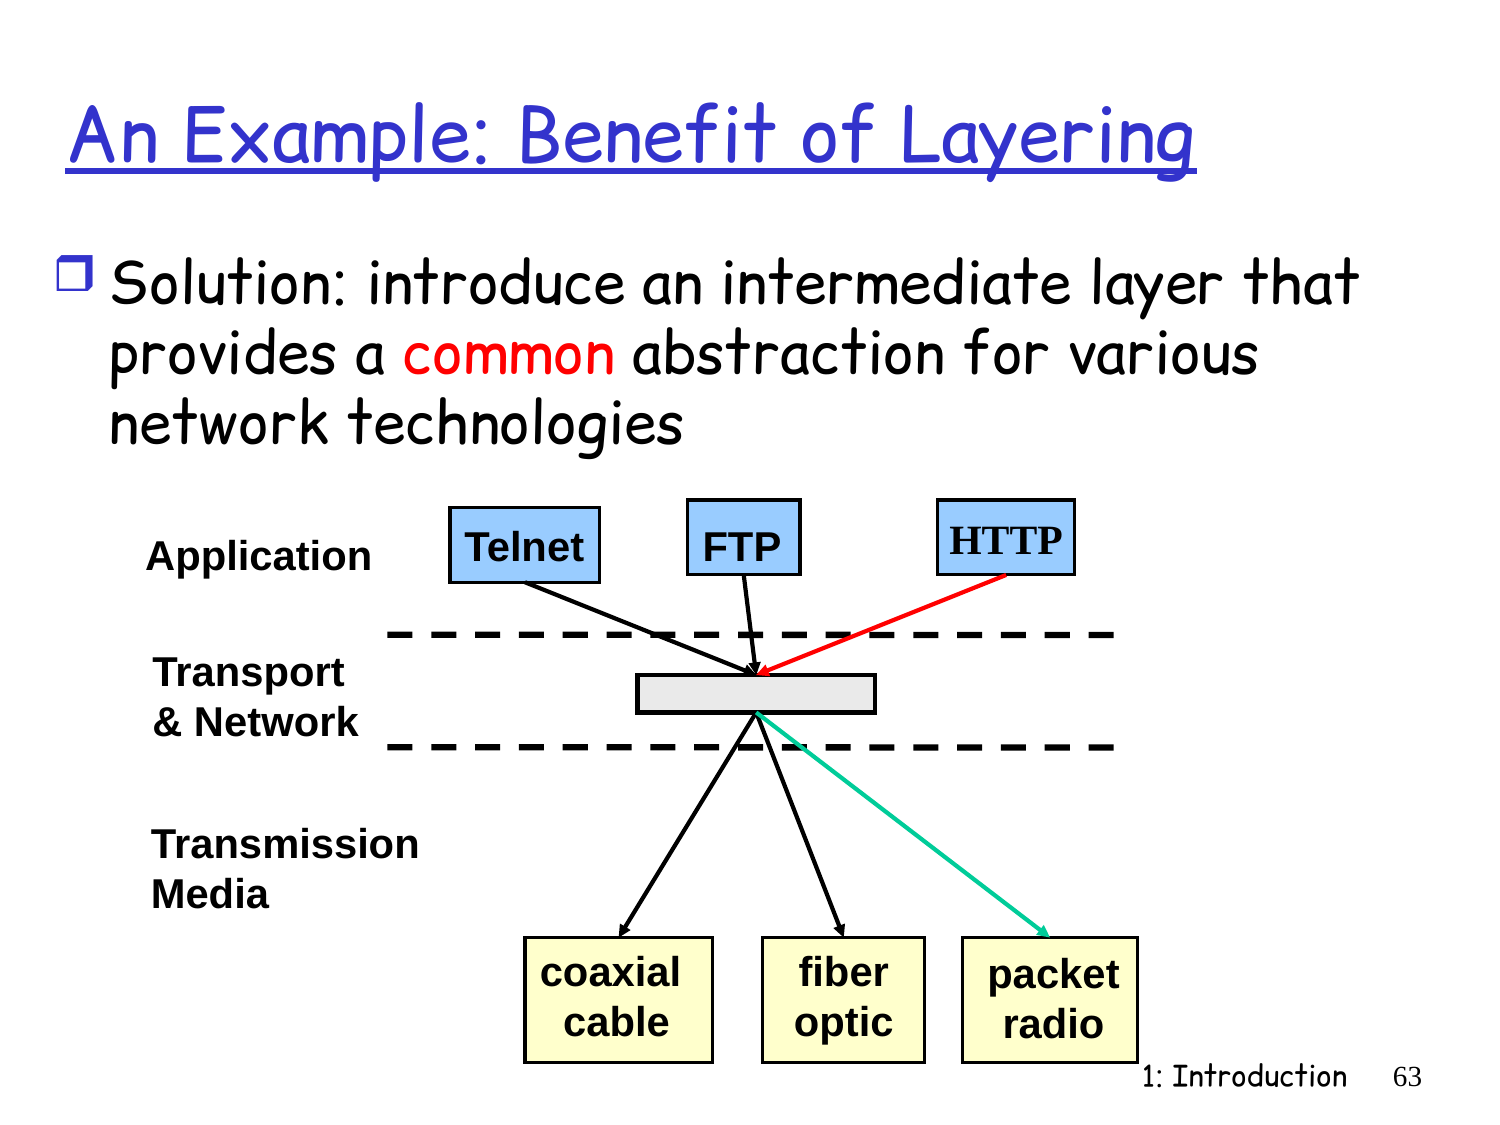

# An Example: Benefit of Layering
Solution: introduce an intermediate layer that provides a common abstraction for various network technologies

HTTP

Telnet
FTP
Application

Transport
& Network

Transmission
Media

coaxial
cable

fiber
optic

packet
radio
1: Introduction
63